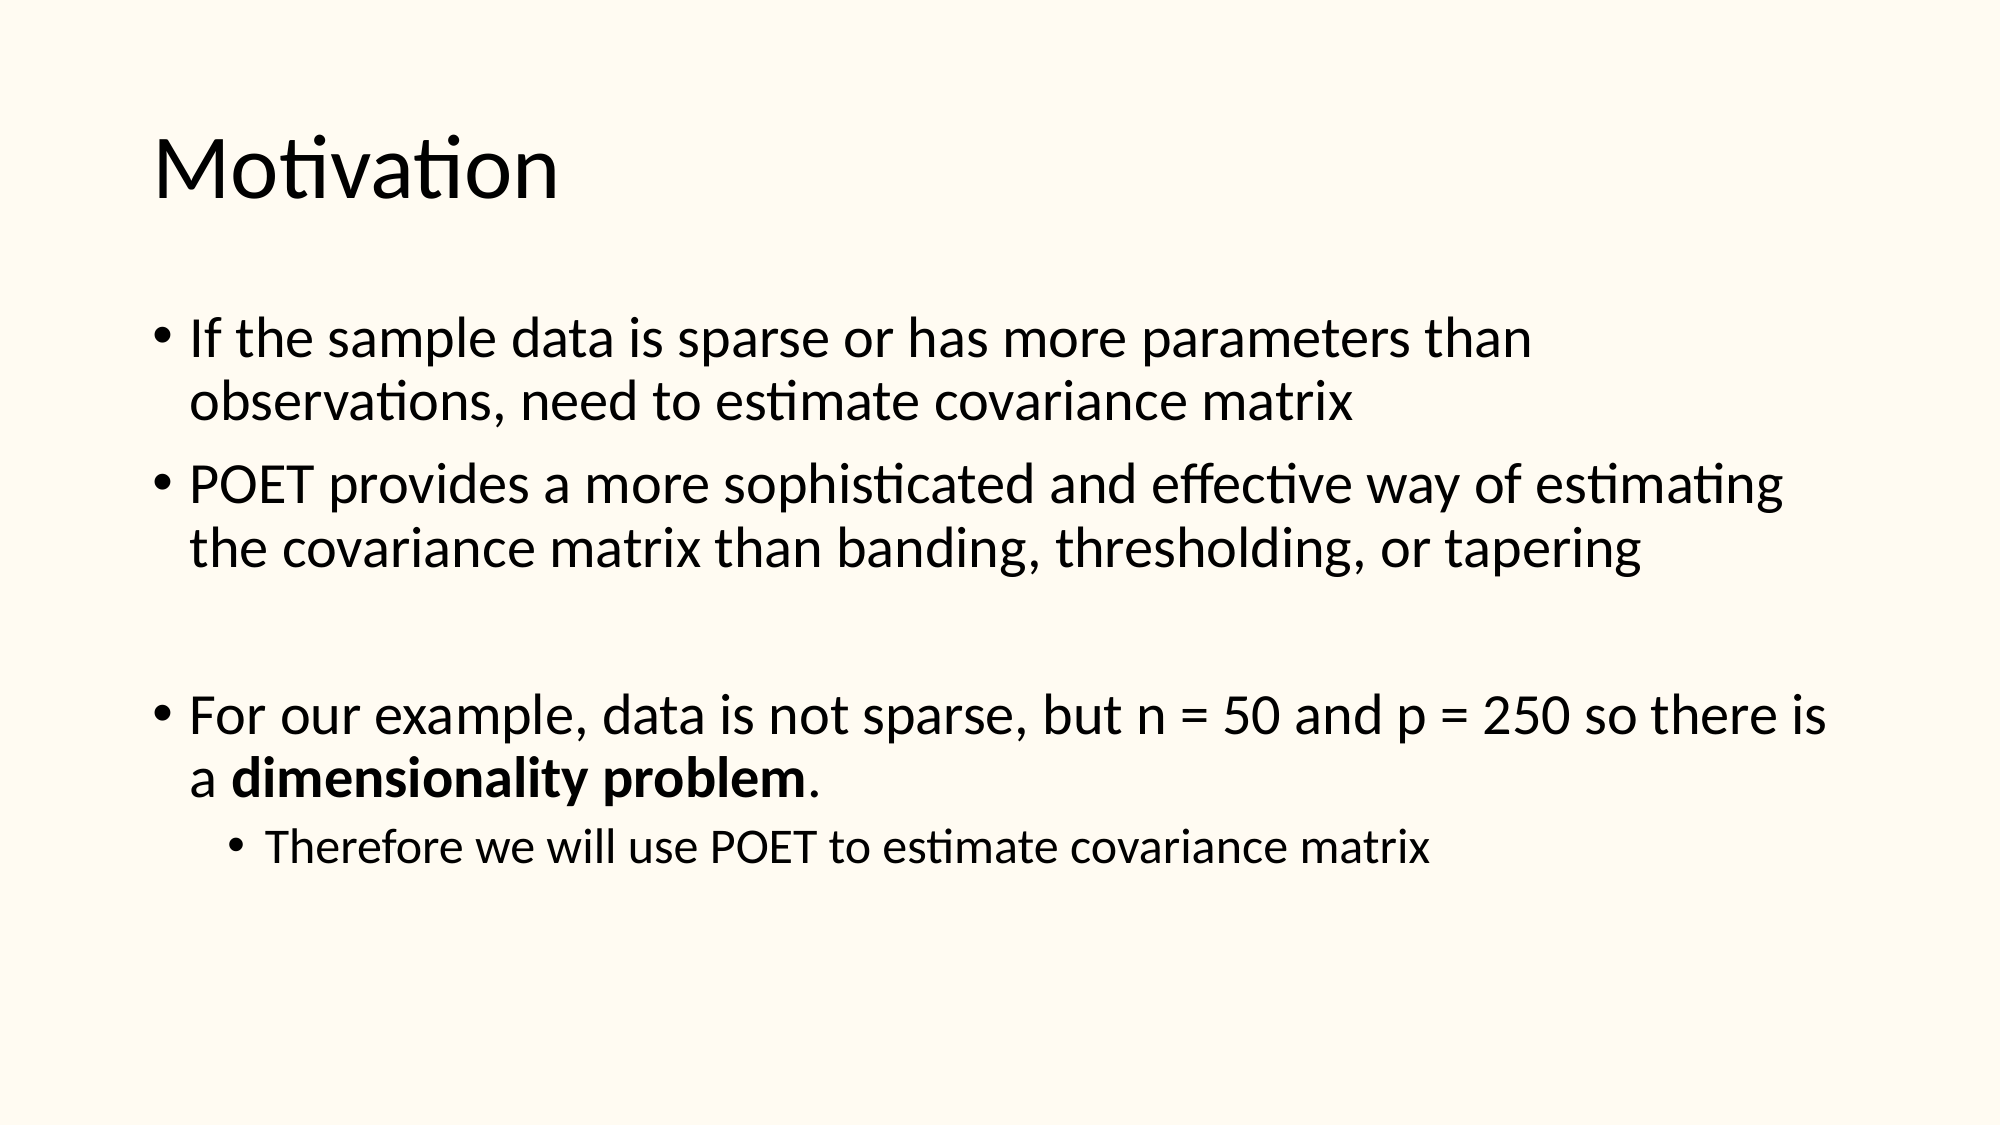

# Motivation
If the sample data is sparse or has more parameters than observations, need to estimate covariance matrix
POET provides a more sophisticated and effective way of estimating the covariance matrix than banding, thresholding, or tapering

For our example, data is not sparse, but n = 50 and p = 250 so there is a dimensionality problem.
Therefore we will use POET to estimate covariance matrix